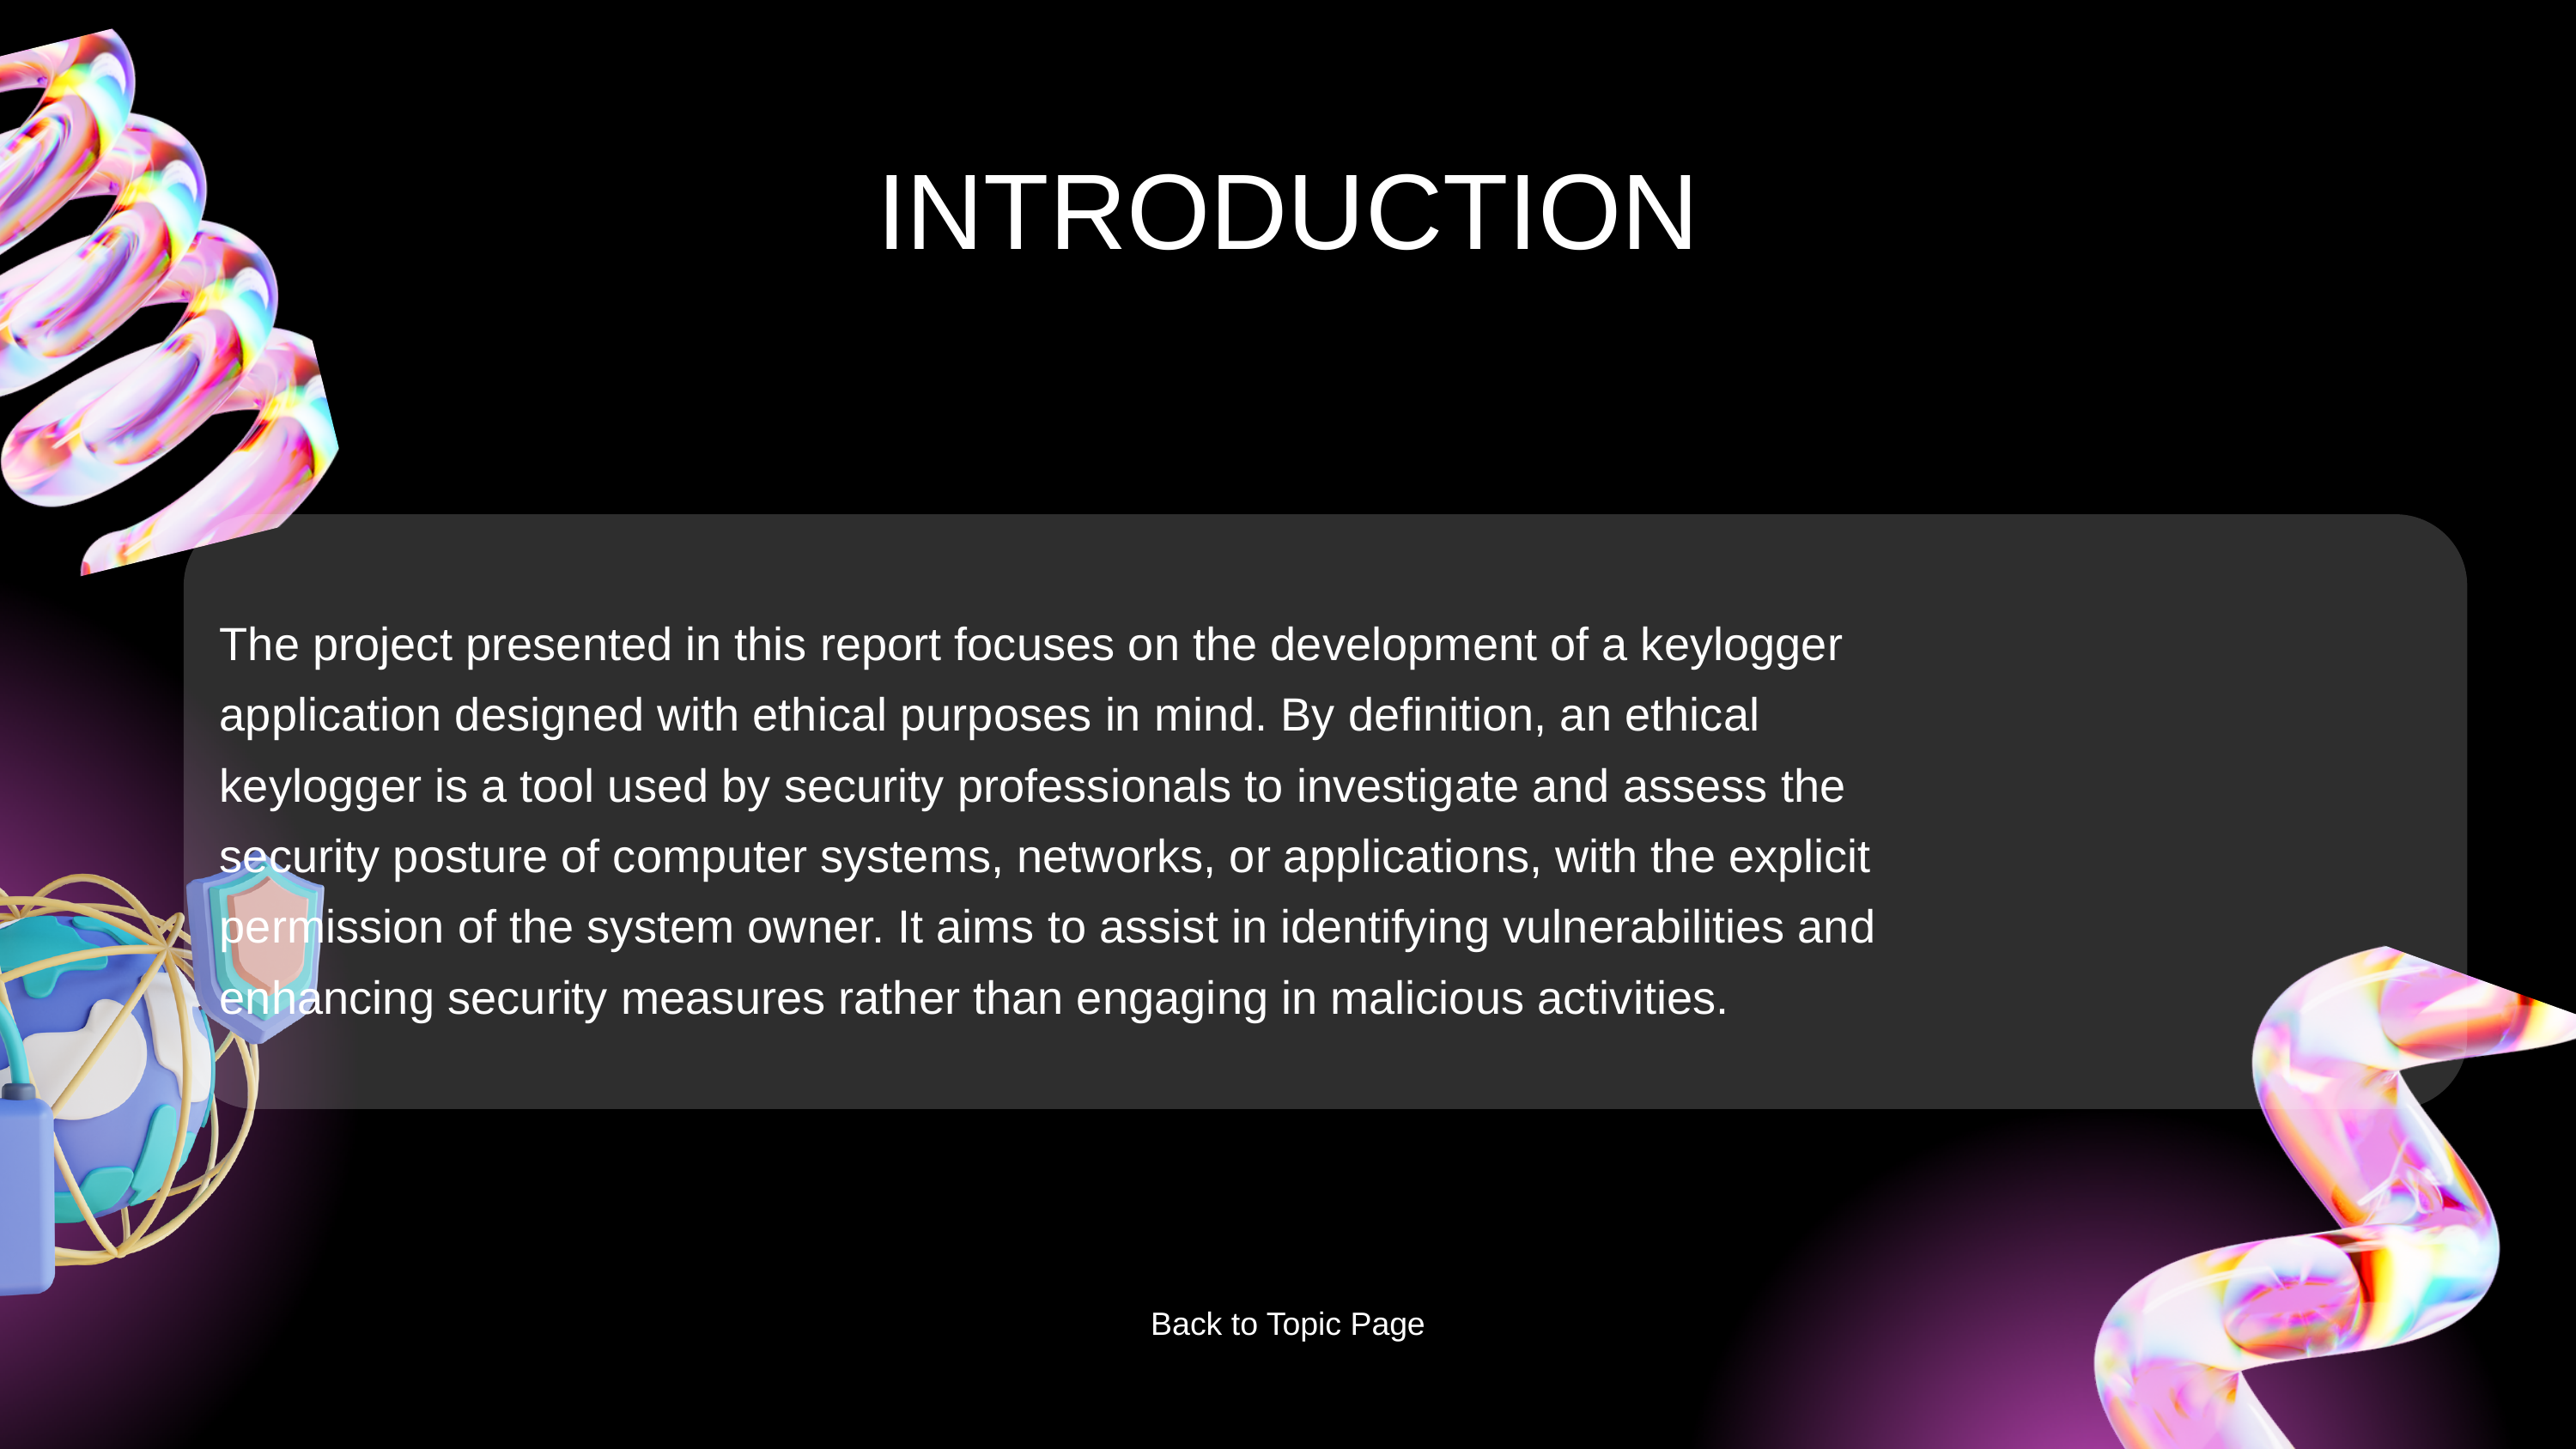

INTRODUCTION

The project presented in this report focuses on the development of a keylogger
application designed with ethical purposes in mind. By definition, an ethical
keylogger is a tool used by security professionals to investigate and assess the
security posture of computer systems, networks, or applications, with the explicit
permission of the system owner. It aims to assist in identifying vulnerabilities and
enhancing security measures rather than engaging in malicious activities.

Back to Topic Page